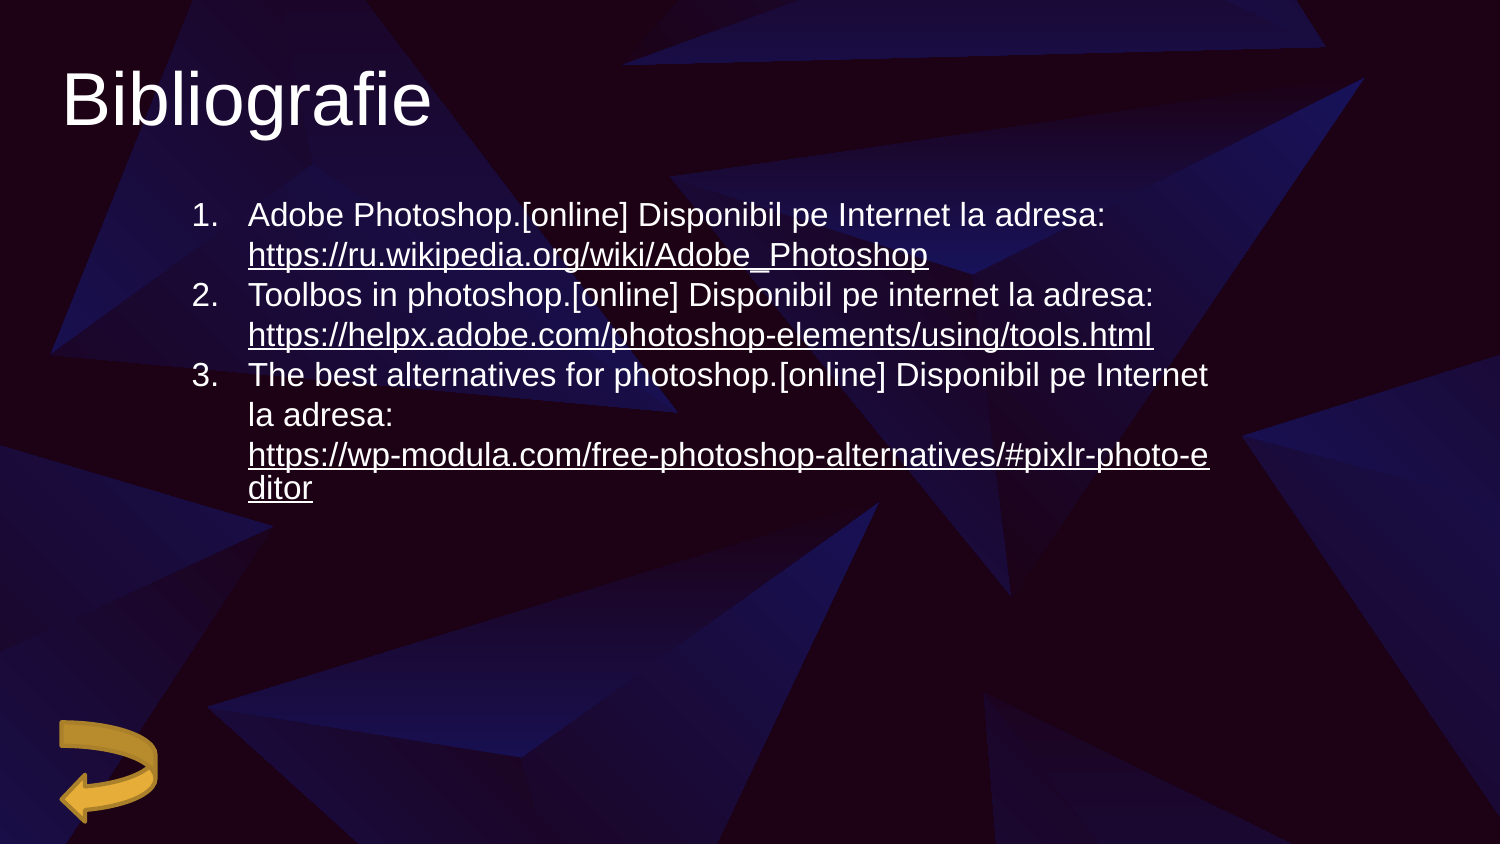

Bibliografie
Adobe Photoshop.[online] Disponibil pe Internet la adresa: https://ru.wikipedia.org/wiki/Adobe_Photoshop
Toolbos in photoshop.[online] Disponibil pe internet la adresa: https://helpx.adobe.com/photoshop-elements/using/tools.html
The best alternatives for photoshop.[online] Disponibil pe Internet la adresa: https://wp-modula.com/free-photoshop-alternatives/#pixlr-photo-editor